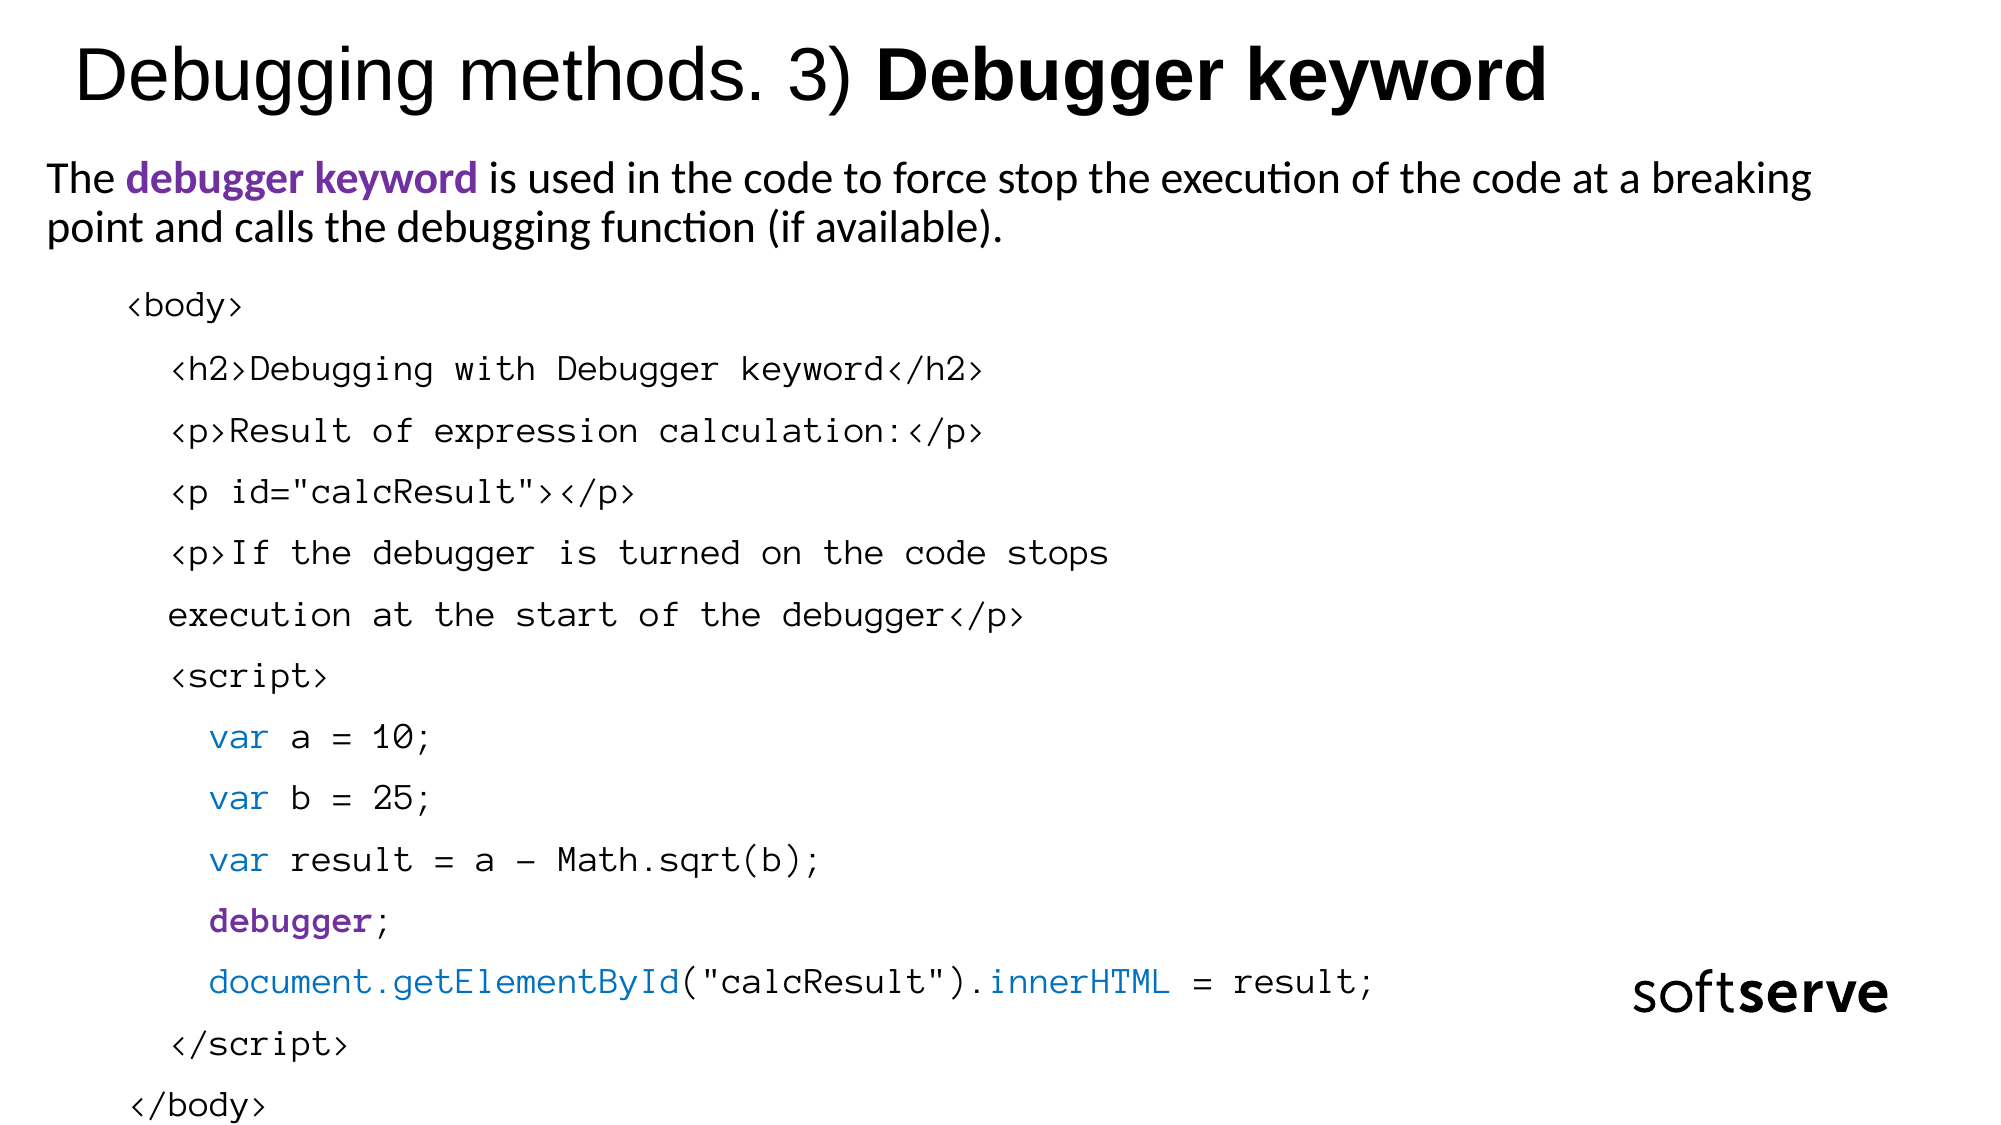

# Debugging methods. 3) Debugger keyword
The debugger keyword is used in the code to force stop the execution of the code at a breaking point and calls the debugging function (if available).
       <body>
      <h2>Debugging with Debugger keyword</h2>
      <p>Result of expression calculation:</p>
      <p id="calcResult"></p>
      <p>If the debugger is turned on the code stops
      execution at the start of the debugger</p>
      <script>
        var a = 10;
        var b = 25;
        var result = a - Math.sqrt(b);
        debugger;
        document.getElementById("calcResult").innerHTML = result;
      </script>
    </body>